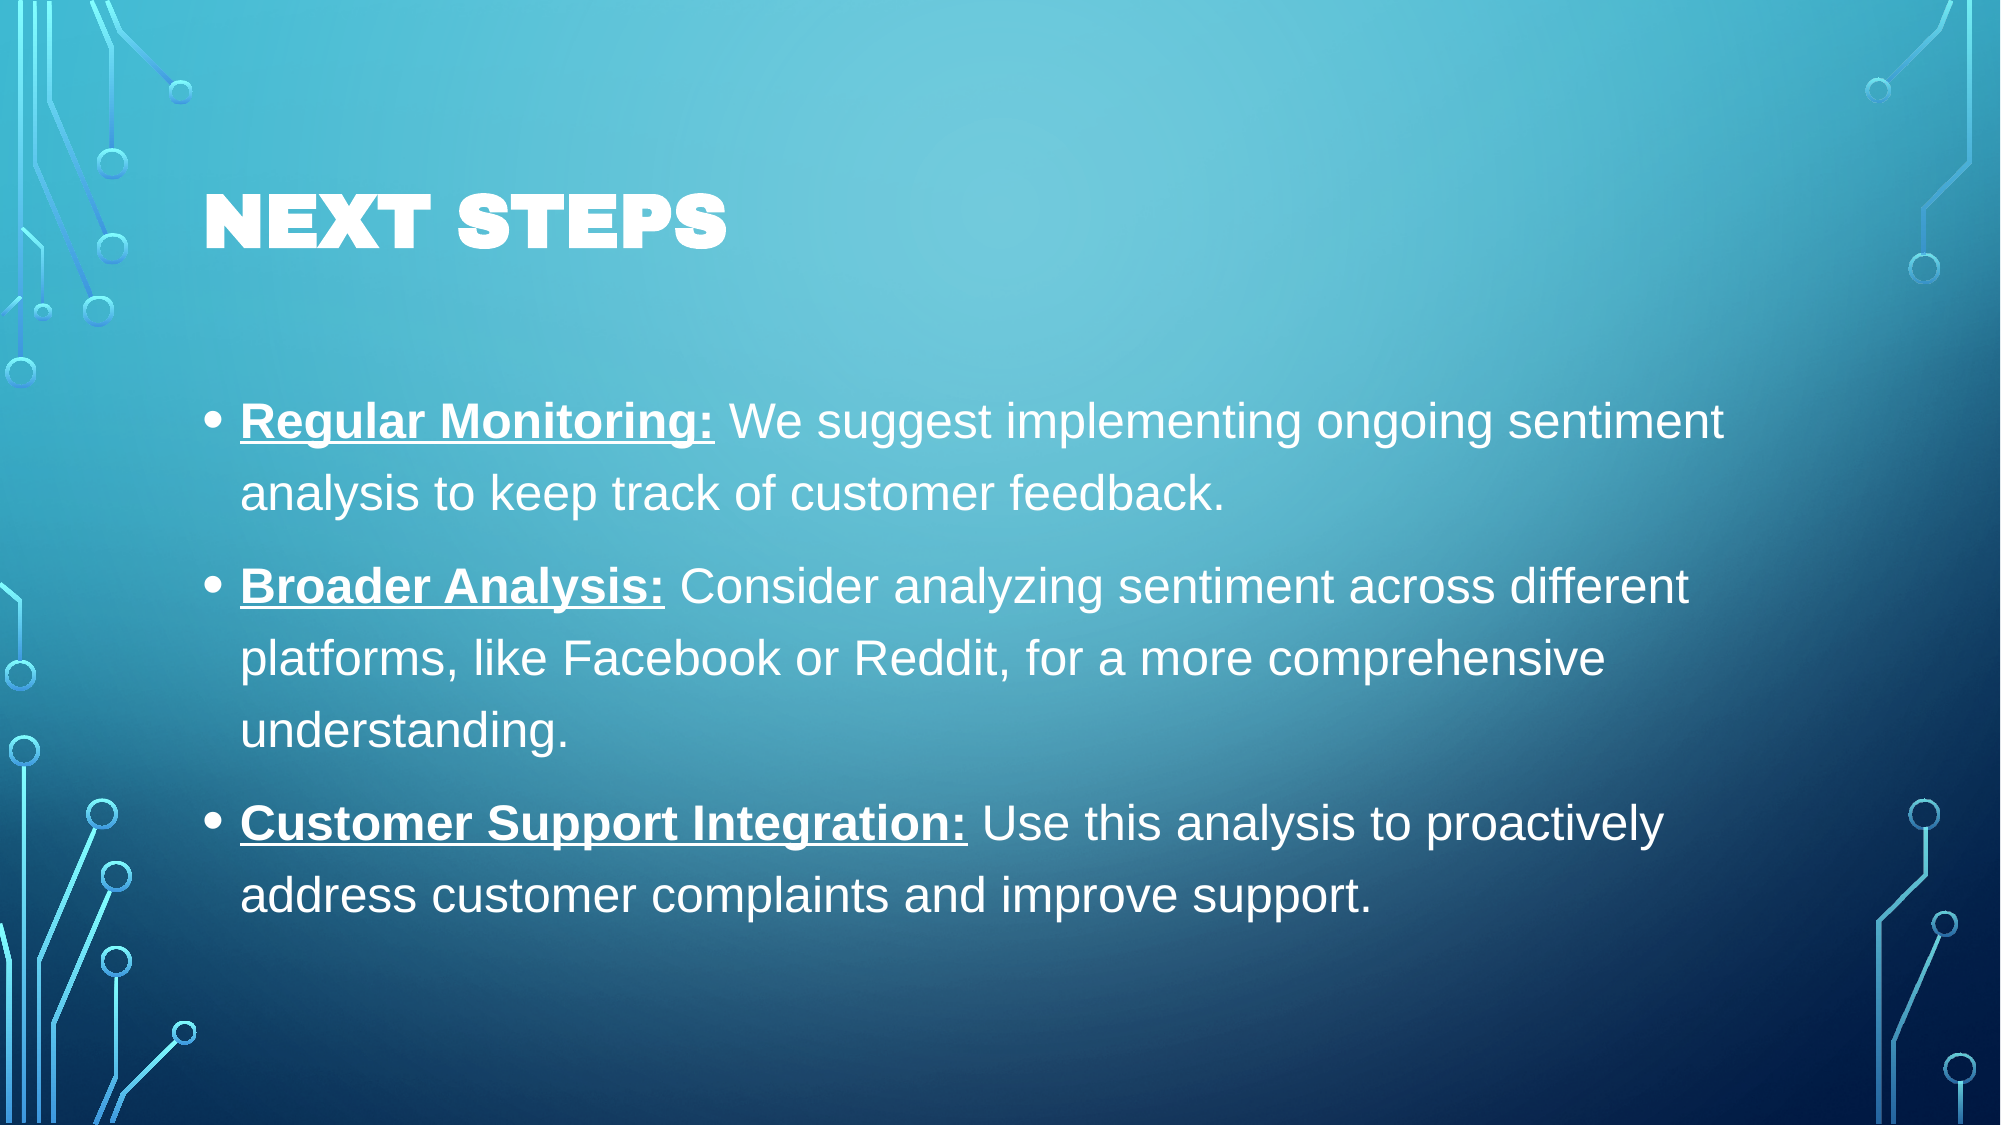

# NEXT STEPS
Regular Monitoring: We suggest implementing ongoing sentiment analysis to keep track of customer feedback.
Broader Analysis: Consider analyzing sentiment across different platforms, like Facebook or Reddit, for a more comprehensive understanding.
Customer Support Integration: Use this analysis to proactively address customer complaints and improve support.